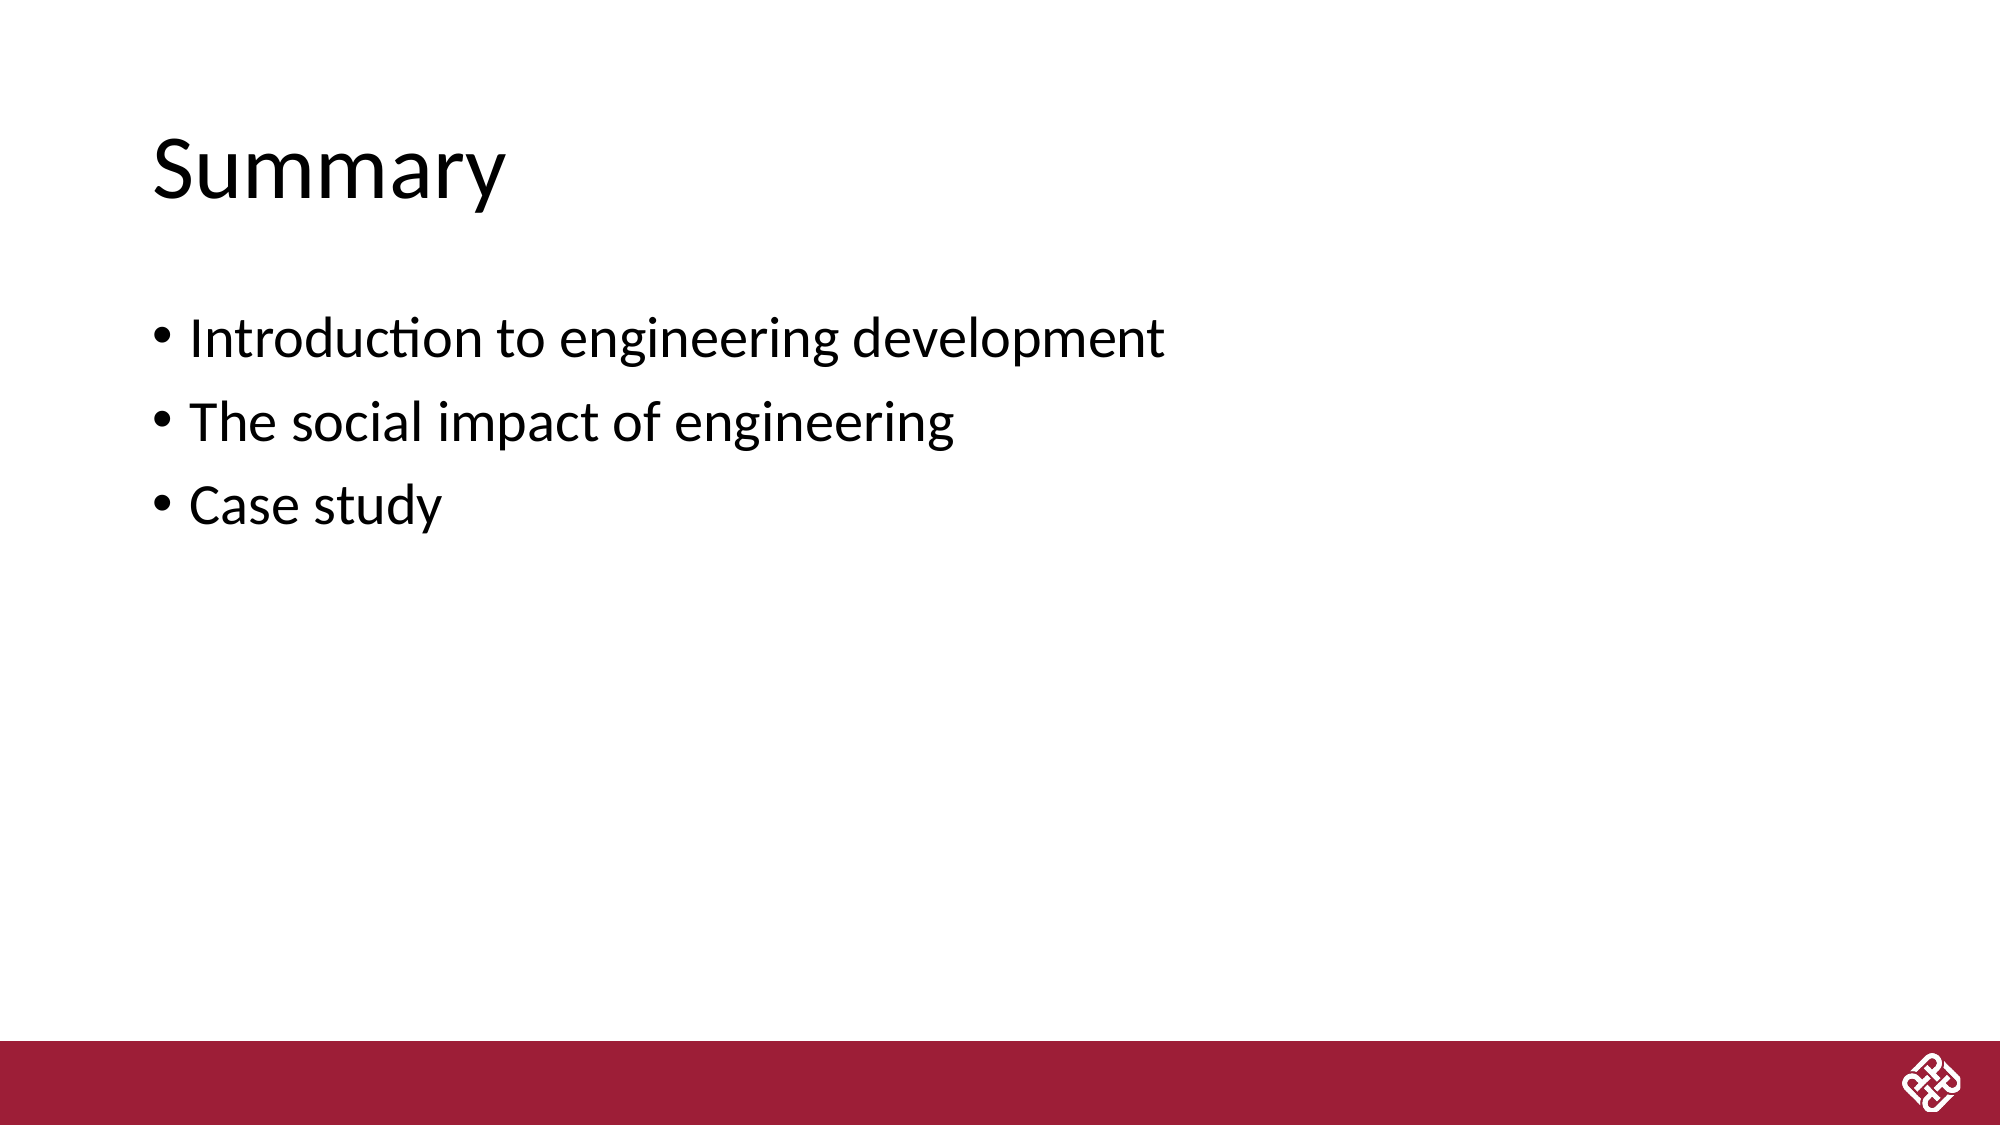

# Summary
Introduction to engineering development
The social impact of engineering
Case study